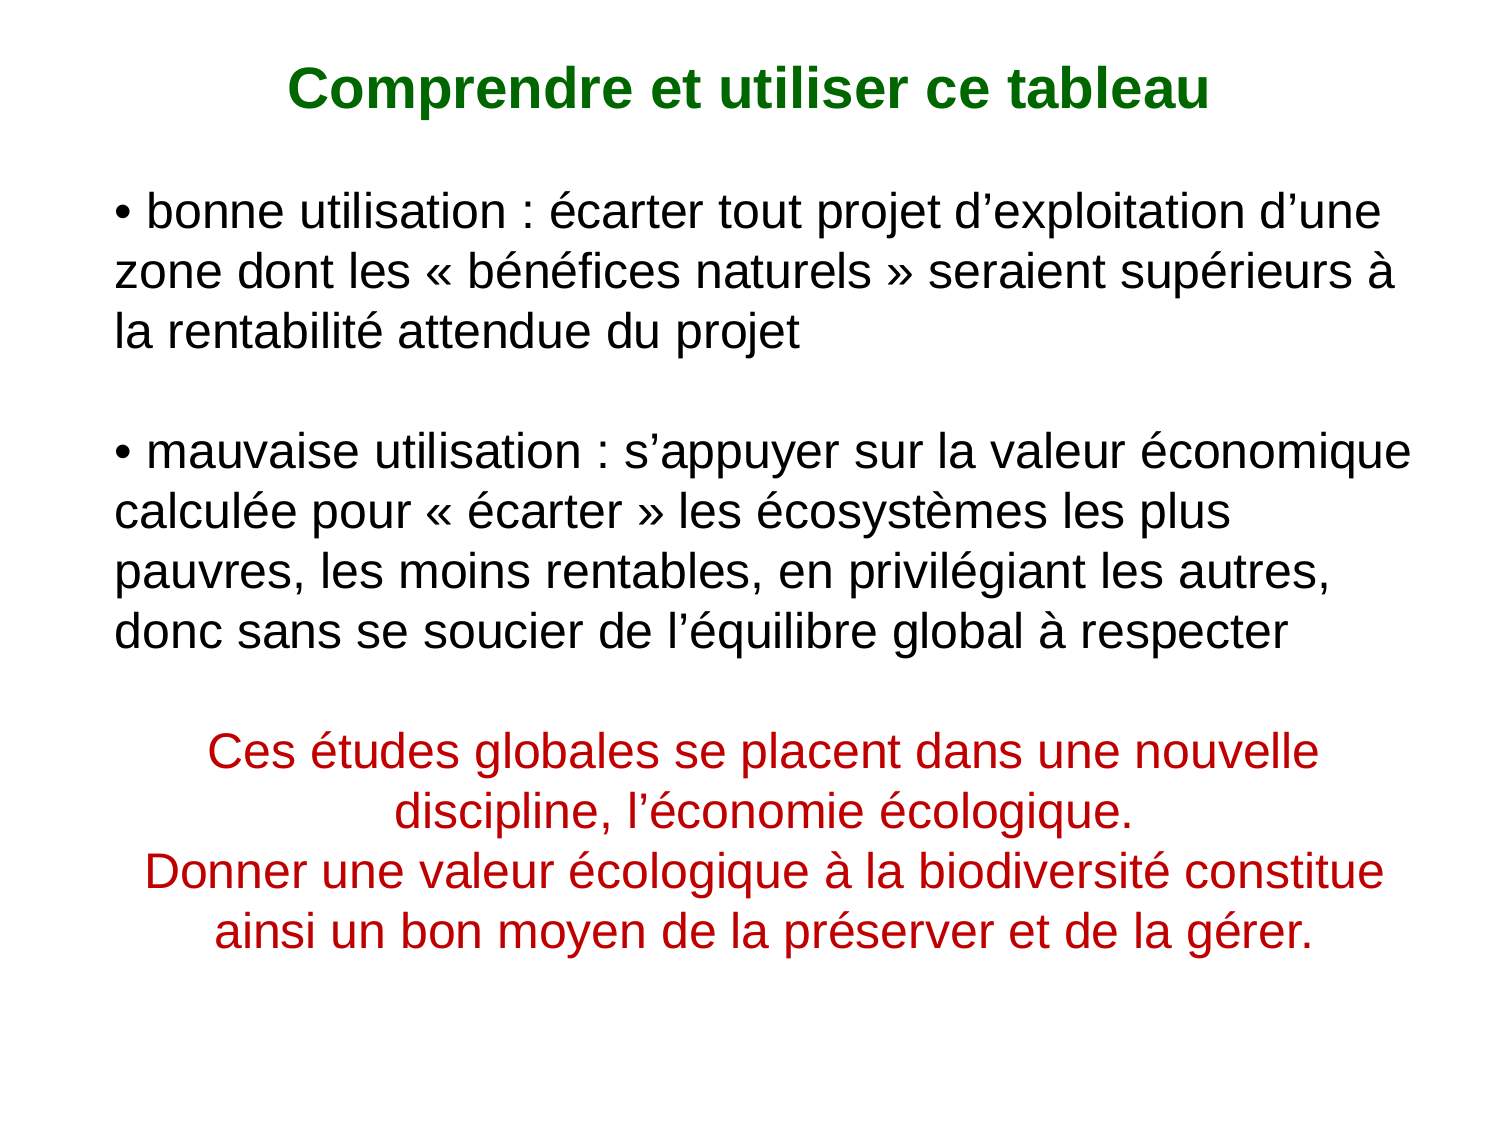

Comprendre et utiliser ce tableau
• bonne utilisation : écarter tout projet d’exploitation d’une zone dont les « bénéfices naturels » seraient supérieurs à la rentabilité attendue du projet

• mauvaise utilisation : s’appuyer sur la valeur économique calculée pour « écarter » les écosystèmes les plus pauvres, les moins rentables, en privilégiant les autres, donc sans se soucier de l’équilibre global à respecter

Ces études globales se placent dans une nouvelle discipline, l’économie écologique.
Donner une valeur écologique à la biodiversité constitue ainsi un bon moyen de la préserver et de la gérer.